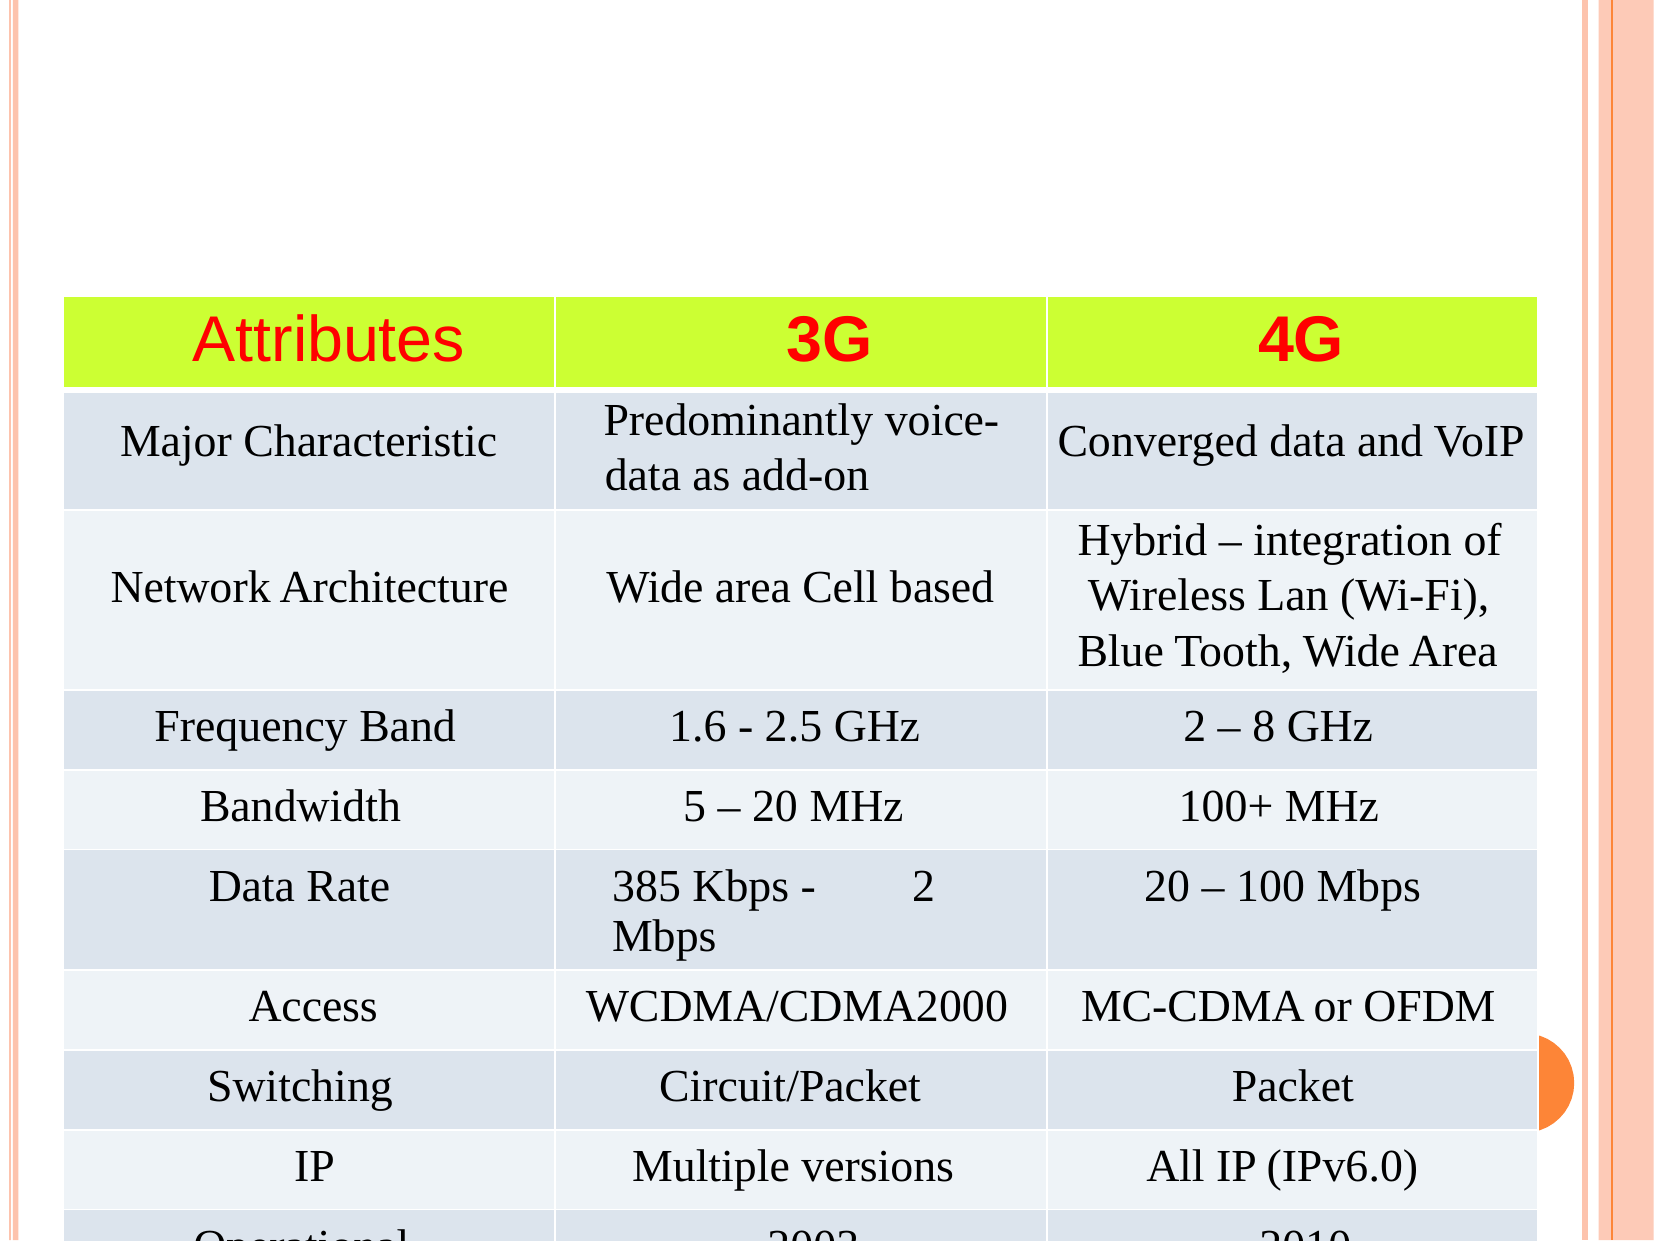

# Key 3G and 4G Parameters
| Attributes | 3G | 4G |
| --- | --- | --- |
| Major Characteristic | Predominantly voice- data as add-on | Converged data and VoIP |
| Network Architecture | Wide area Cell based | Hybrid – integration of Wireless Lan (Wi-Fi), Blue Tooth, Wide Area |
| Frequency Band | 1.6 - 2.5 GHz | 2 – 8 GHz |
| Bandwidth | 5 – 20 MHz | 100+ MHz |
| Data Rate | 385 Kbps - 2 Mbps | 20 – 100 Mbps |
| Access | WCDMA/CDMA2000 | MC-CDMA or OFDM |
| Switching | Circuit/Packet | Packet |
| IP | Multiple versions | All IP (IPv6.0) |
| Operational | ~2003 | ~2010 |